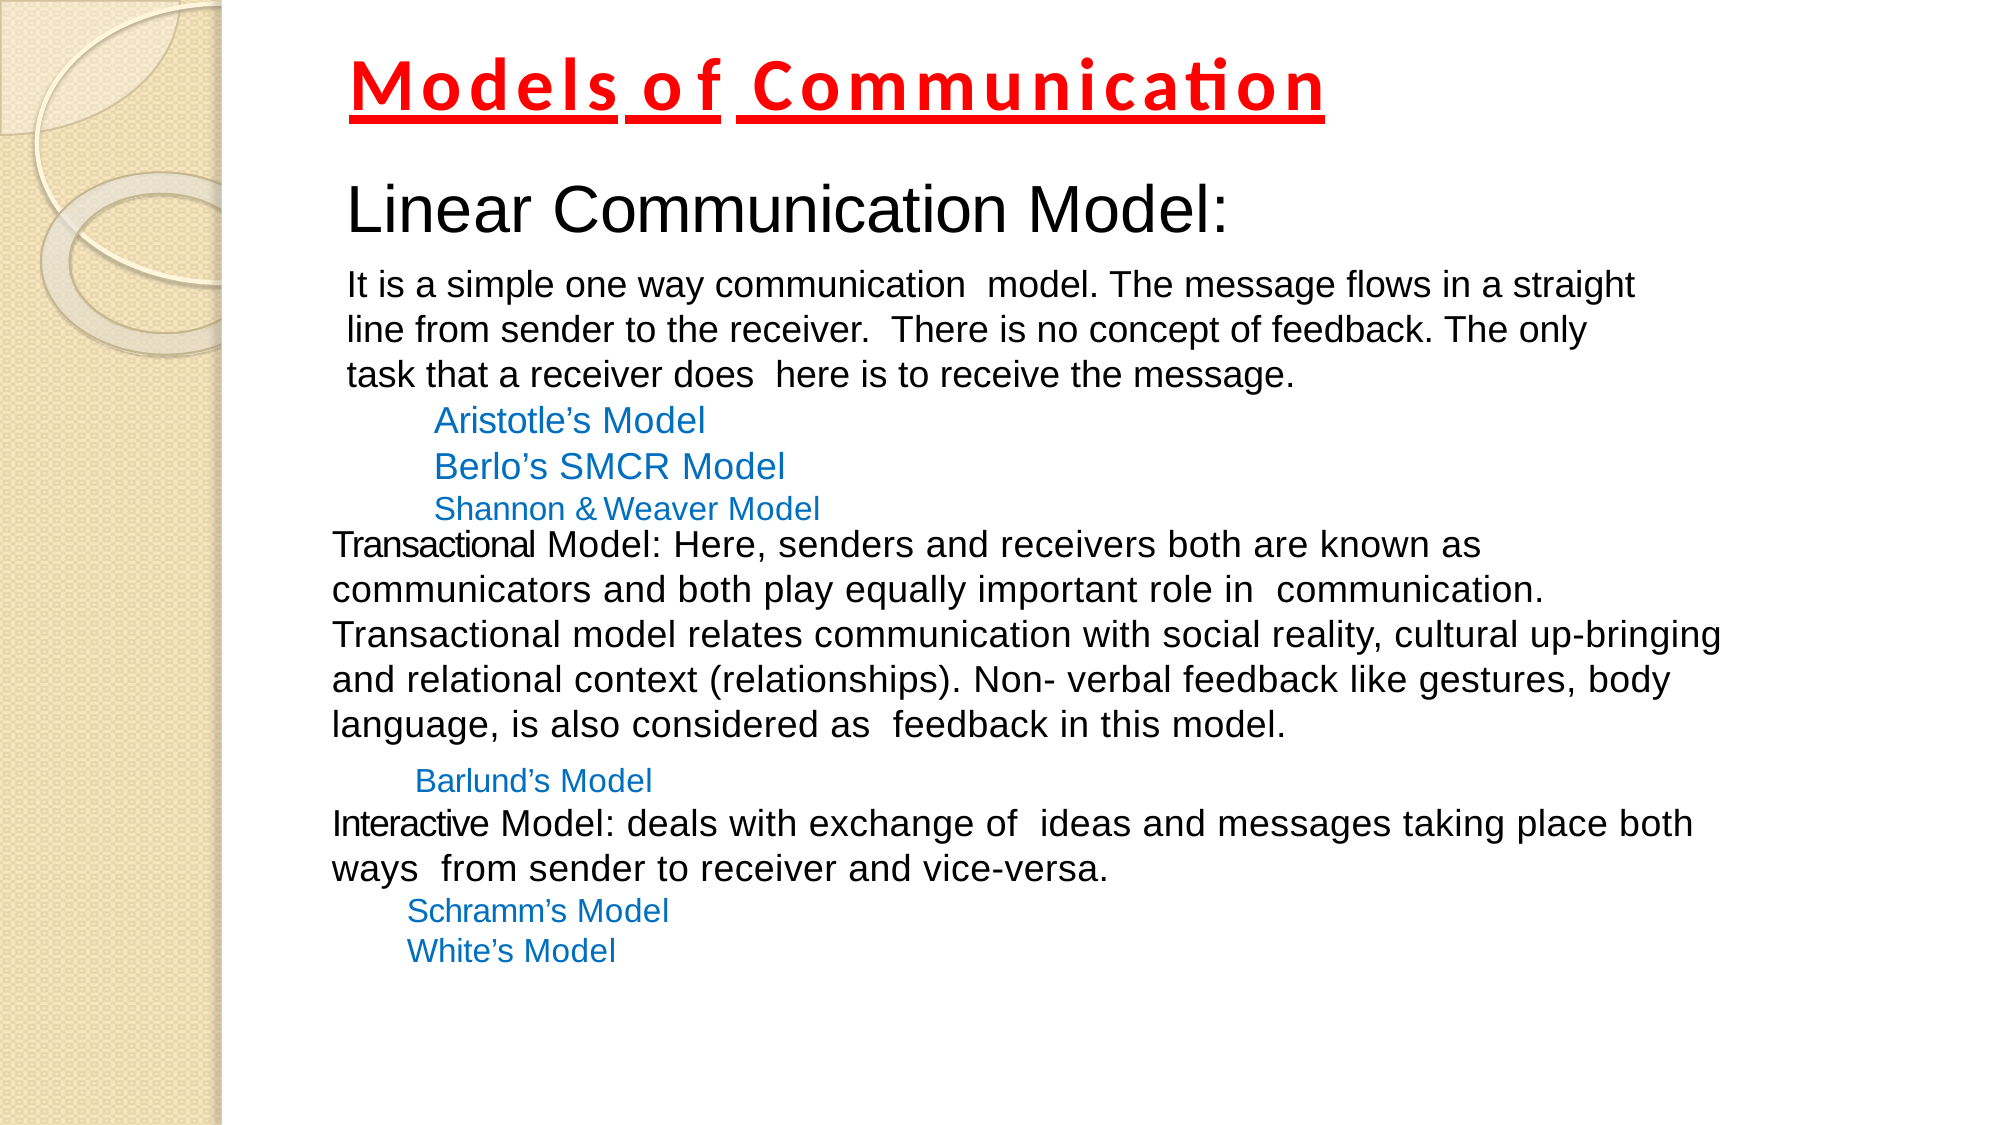

# Models of Communication
Linear Communication Model:
It is a simple one way communication  model. The message flows in a straight line from sender to the receiver.  There is no concept of feedback. The only task that a receiver does  here is to receive the message.
Aristotle’s Model
Berlo’s SMCR Model
Shannon & Weaver Model

Transactional Model: Here, senders and receivers both are known as  communicators and both play equally important role in  communication. Transactional model relates communication with social reality, cultural up-bringing and relational context (relationships). Non- verbal feedback like gestures, body language, is also considered as  feedback in this model.
	Barlund’s Model
Interactive Model: deals with exchange of  ideas and messages taking place both ways  from sender to receiver and vice-versa.
Schramm’s Model
White’s Model